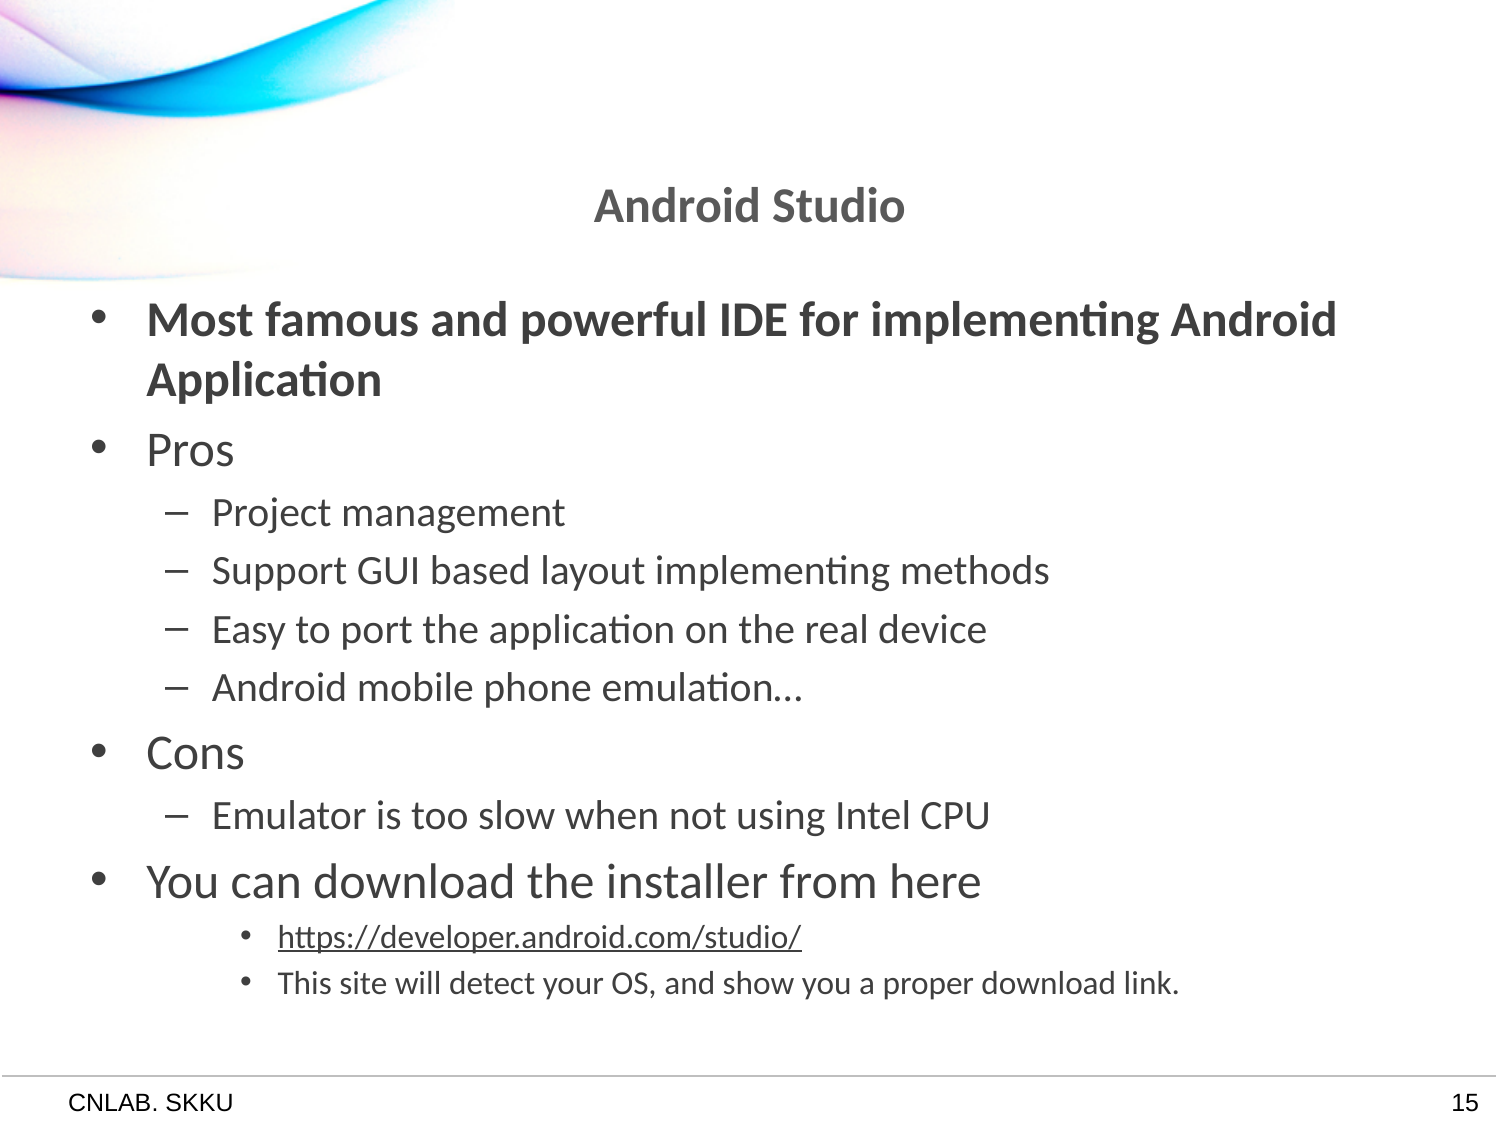

# Android Studio
Most famous and powerful IDE for implementing Android Application
Pros
Project management
Support GUI based layout implementing methods
Easy to port the application on the real device
Android mobile phone emulation…
Cons
Emulator is too slow when not using Intel CPU
You can download the installer from here
https://developer.android.com/studio/
This site will detect your OS, and show you a proper download link.
15